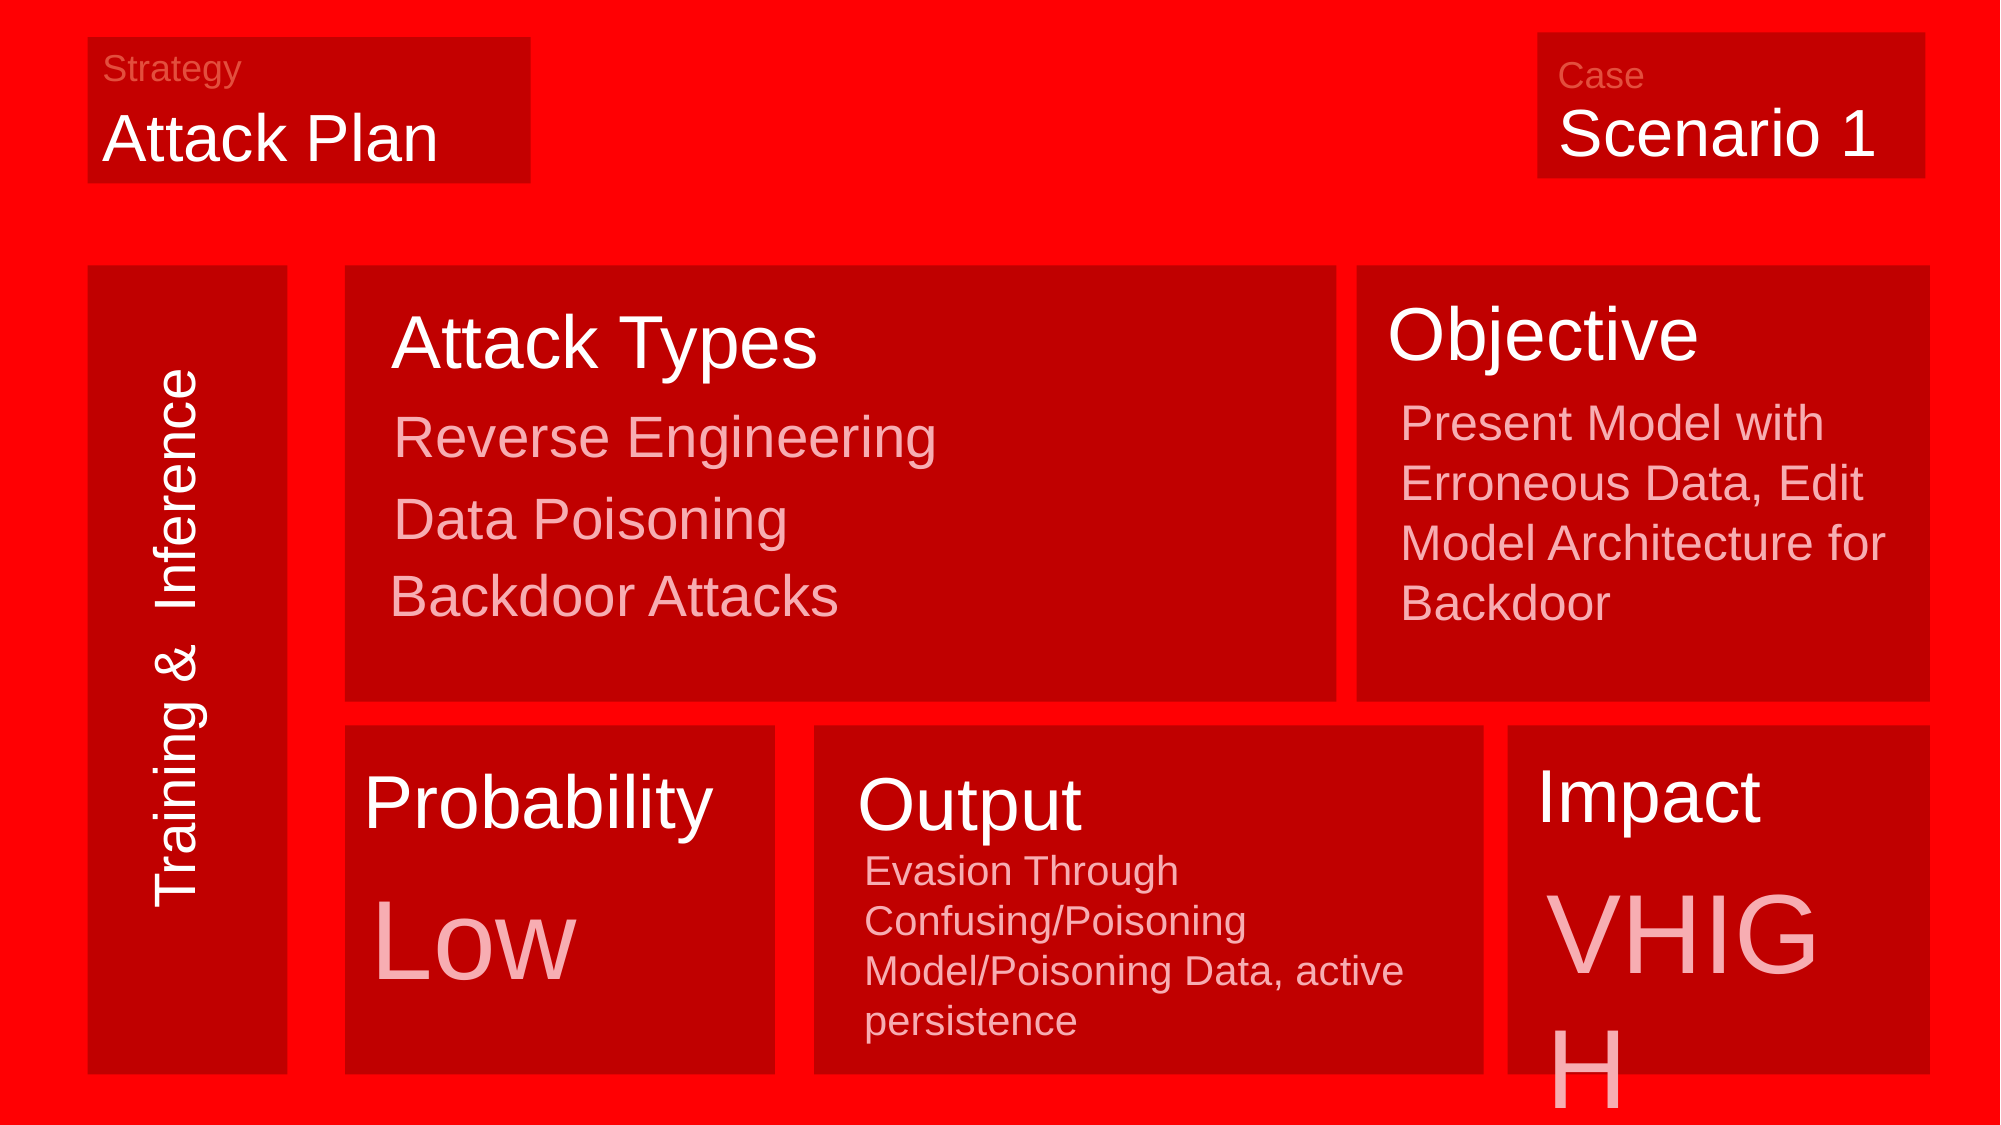

Case
Scenario 1
Strategy

Attack Plan

Objective
Attack Types
Present Model with Erroneous Data, Edit Model Architecture for Backdoor
Reverse Engineering
Data Poisoning
Inference
Backdoor Attacks
Training &  Inference

Impact
Probability
Output
Evasion Through Confusing/Poisoning Model/Poisoning Data, active persistence
VHIGH
Low